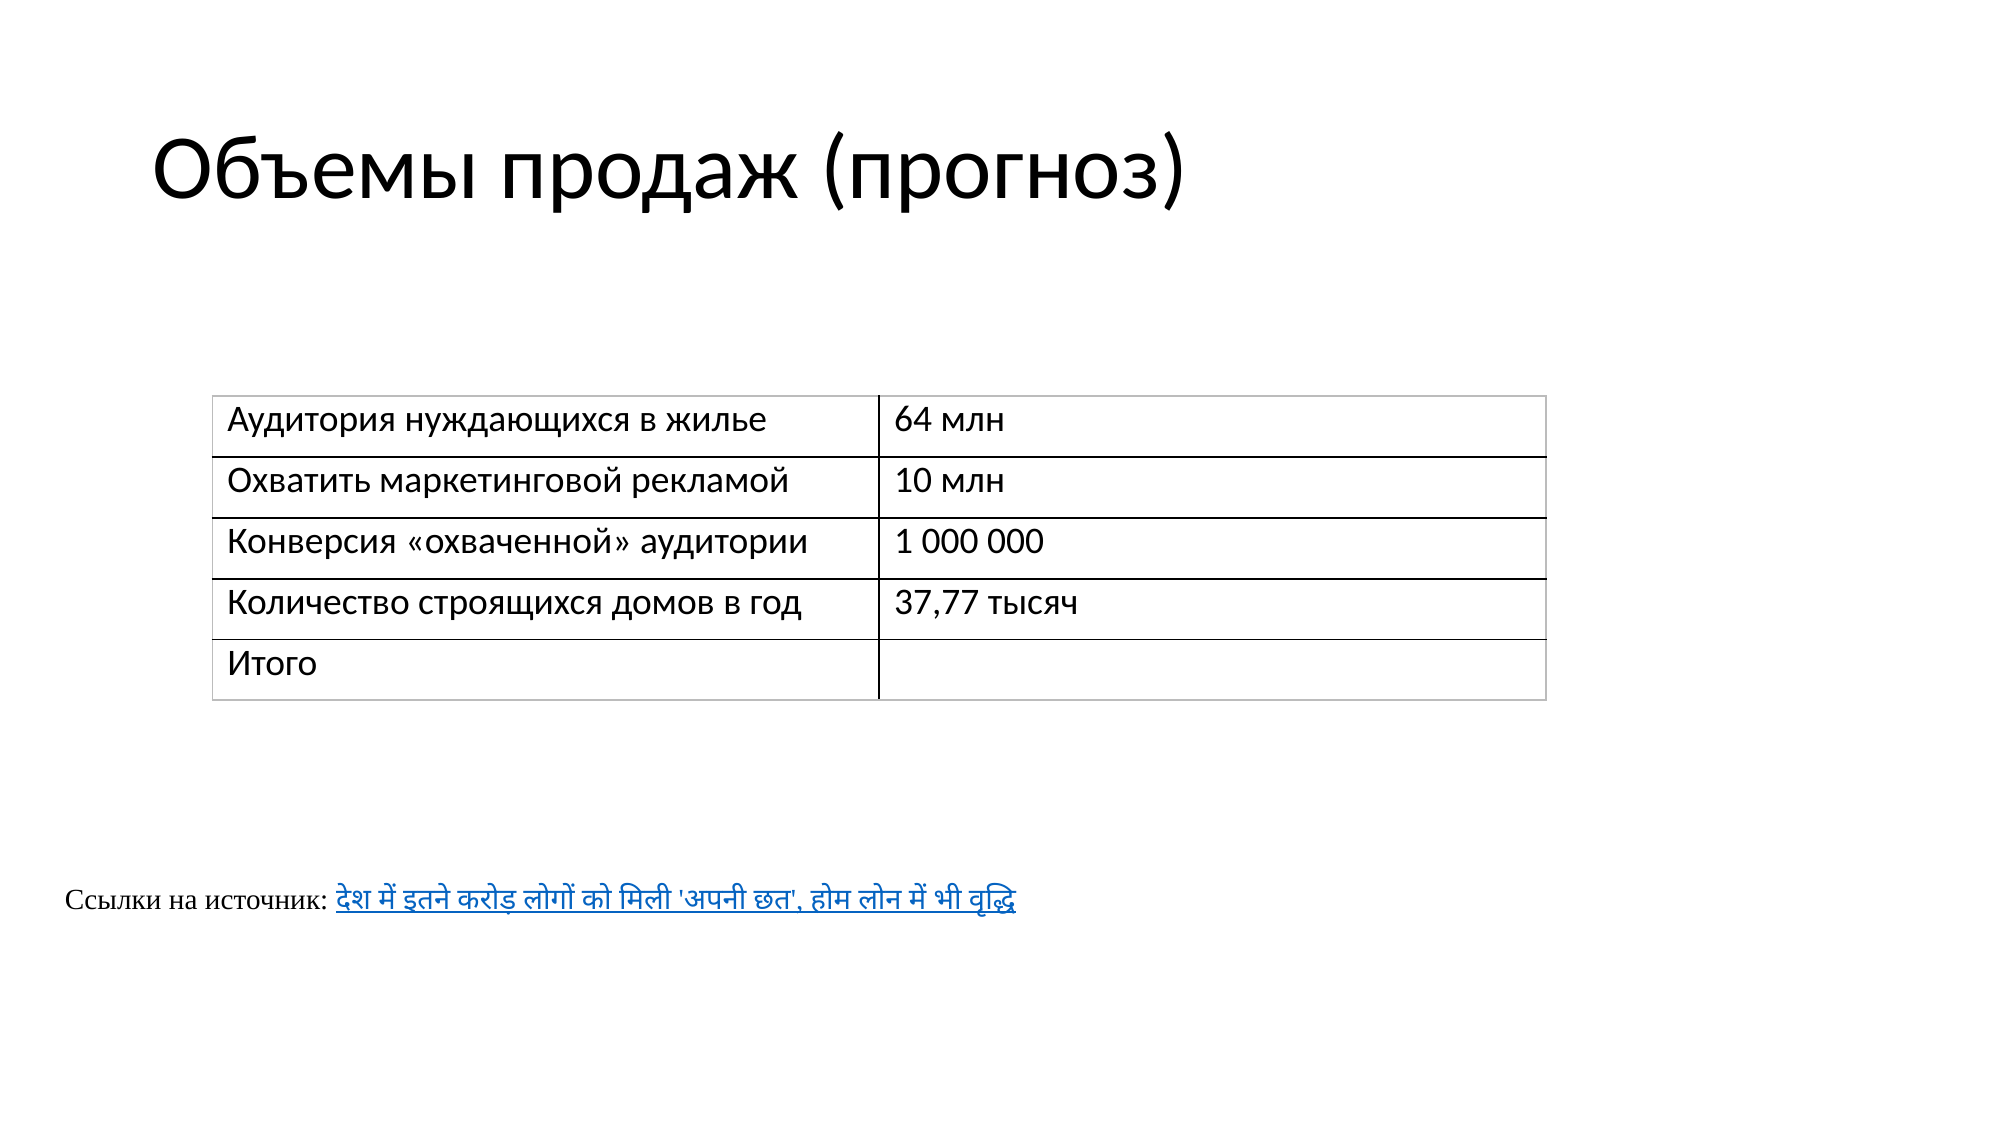

# Объемы продаж (прогноз)
| Аудитория нуждающихся в жилье | 64 млн |
| --- | --- |
| Охватить маркетинговой рекламой | 10 млн |
| Конверсия «охваченной» аудитории | 1 000 000 |
| Количество строящихся домов в год | 37,77 тысяч |
| Итого |  |
Ссылки на источник: देश में इतने करोड़ लोगों को मिली 'अपनी छत', होम लोन में भी वृद्धि